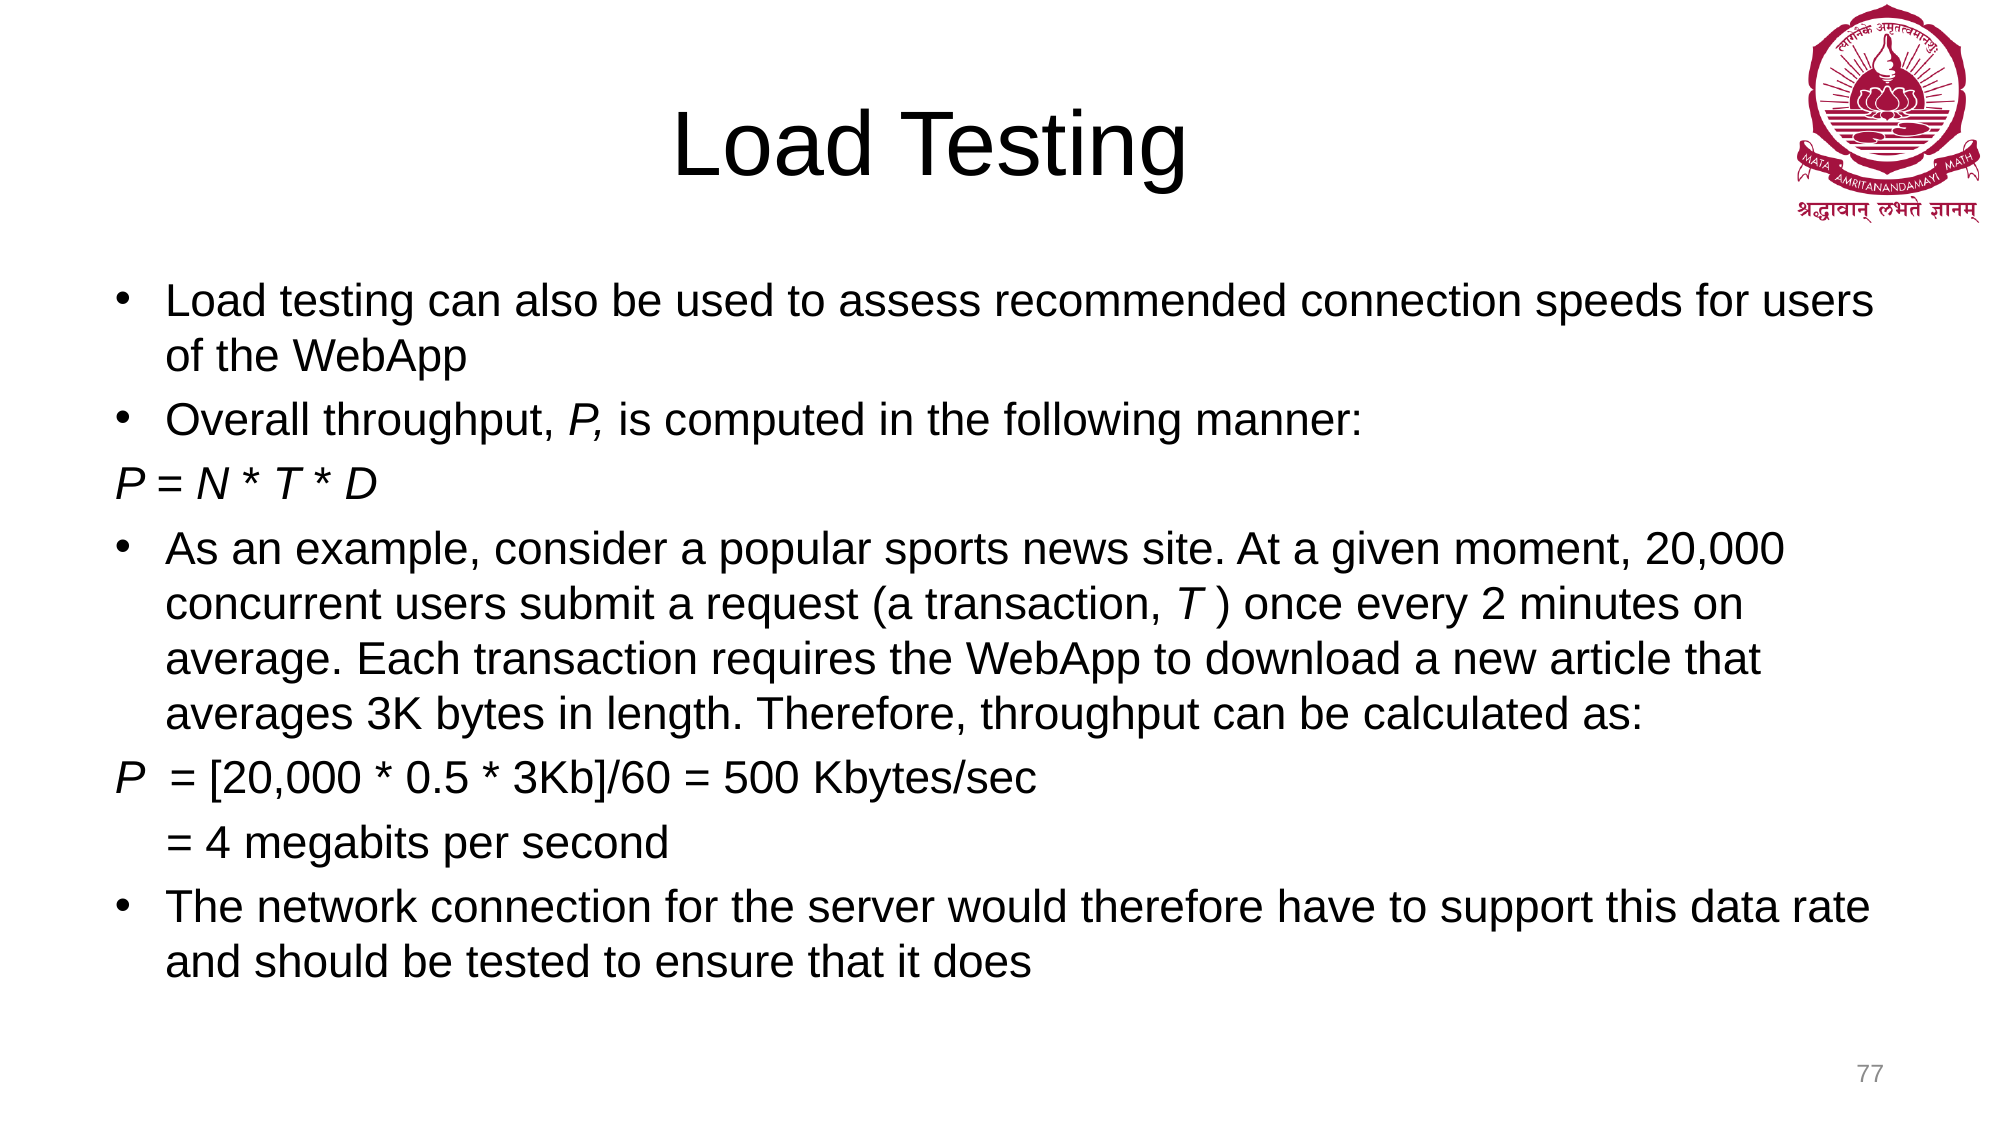

# Load Testing
Load testing can also be used to assess recommended connection speeds for users of the WebApp
Overall throughput, P, is computed in the following manner:
P = N * T * D
As an example, consider a popular sports news site. At a given moment, 20,000 concurrent users submit a request (a transaction, T ) once every 2 minutes on average. Each transaction requires the WebApp to download a new article that averages 3K bytes in length. Therefore, throughput can be calculated as:
P  = [20,000 * 0.5 * 3Kb]/60 = 500 Kbytes/sec
    = 4 megabits per second
The network connection for the server would therefore have to support this data rate and should be tested to ensure that it does
77